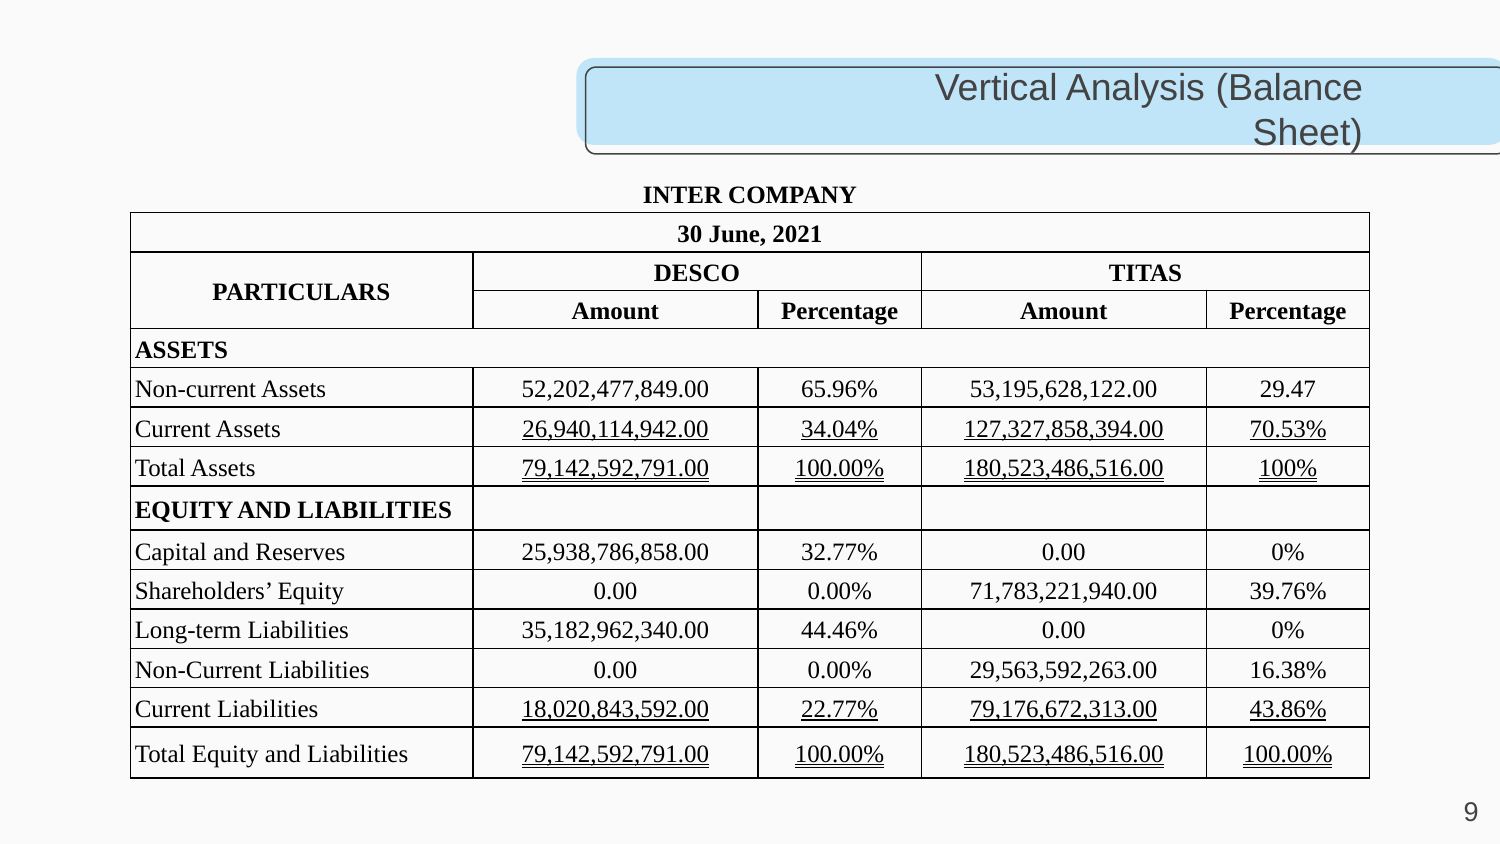

# Vertical Analysis (Balance Sheet)
| INTER COMPANY |  |  |  |  |
| --- | --- | --- | --- | --- |
| 30 June, 2021 |  |  |  |  |
| PARTICULARS | DESCO |  | TITAS |  |
|  | Amount | Percentage | Amount | Percentage |
| ASSETS |  |  |  |  |
| Non-current Assets | 52,202,477,849.00 | 65.96% | 53,195,628,122.00 | 29.47 |
| Current Assets | 26,940,114,942.00 | 34.04% | 127,327,858,394.00 | 70.53% |
| Total Assets | 79,142,592,791.00 | 100.00% | 180,523,486,516.00 | 100% |
| EQUITY AND LIABILITIES |  |  |  |  |
| Capital and Reserves | 25,938,786,858.00 | 32.77% | 0.00 | 0% |
| Shareholders’ Equity | 0.00 | 0.00% | 71,783,221,940.00 | 39.76% |
| Long-term Liabilities | 35,182,962,340.00 | 44.46% | 0.00 | 0% |
| Non-Current Liabilities | 0.00 | 0.00% | 29,563,592,263.00 | 16.38% |
| Current Liabilities | 18,020,843,592.00 | 22.77% | 79,176,672,313.00 | 43.86% |
| Total Equity and Liabilities | 79,142,592,791.00 | 100.00% | 180,523,486,516.00 | 100.00% |
9